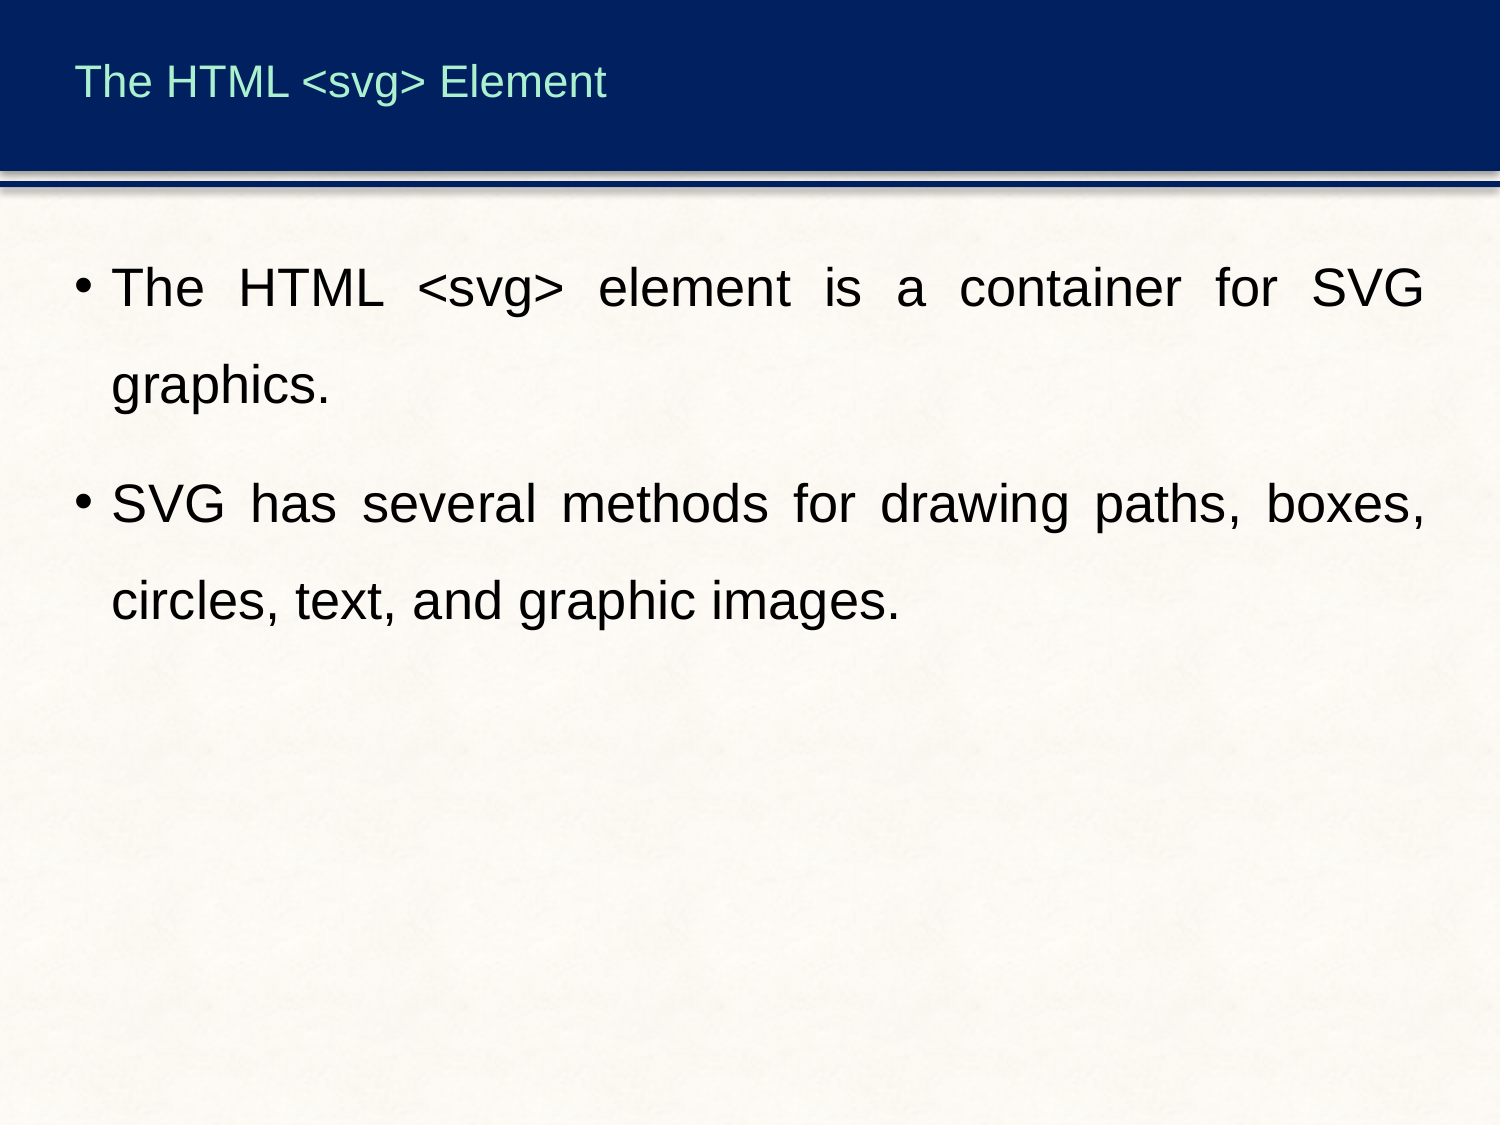

# The HTML <svg> Element
The HTML <svg> element is a container for SVG graphics.
SVG has several methods for drawing paths, boxes, circles, text, and graphic images.